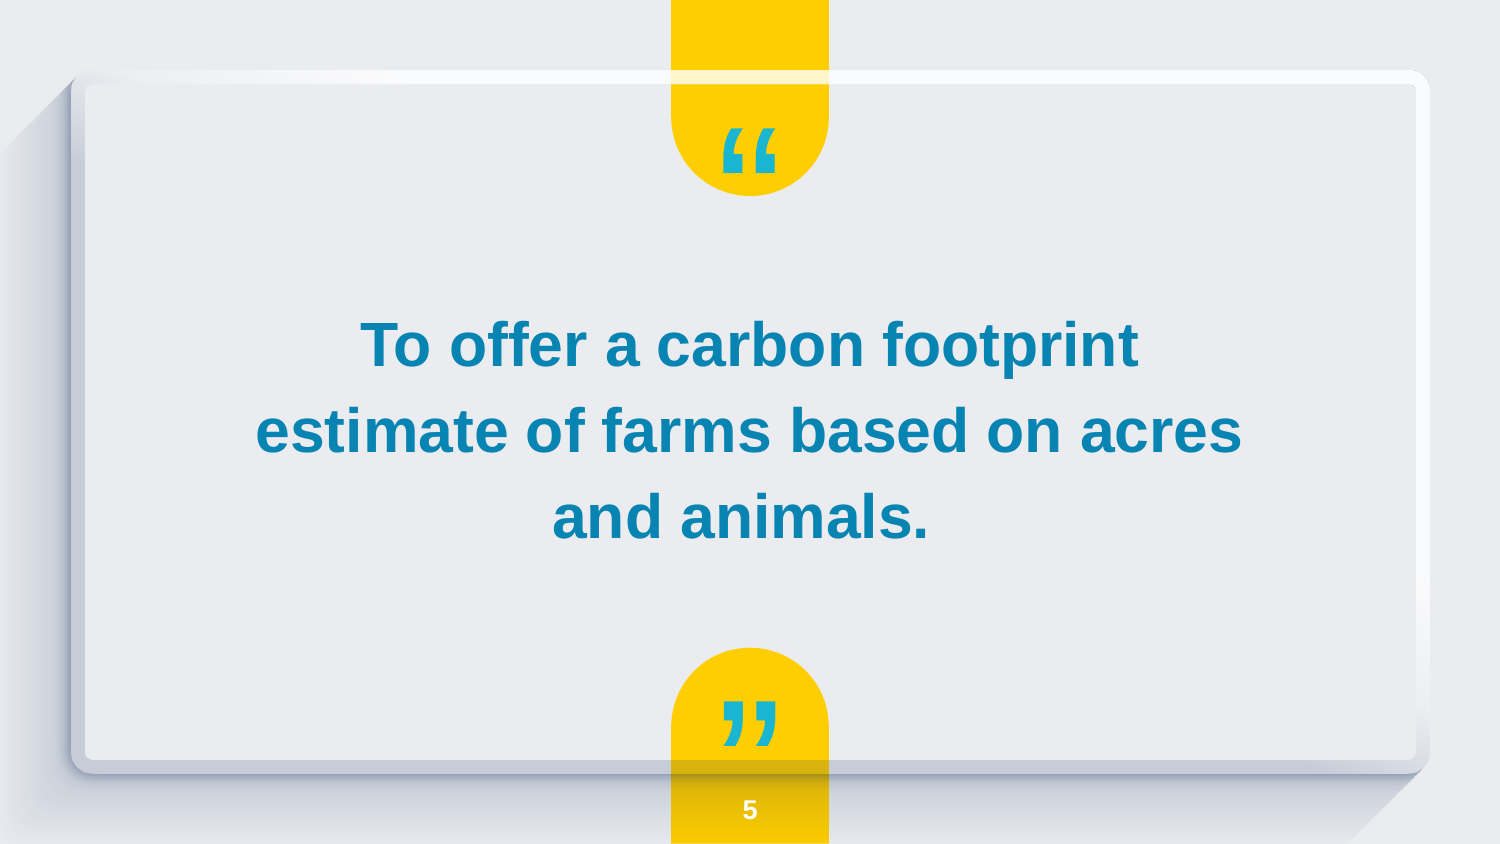

To offer a carbon footprint estimate of farms based on acres and animals.
5